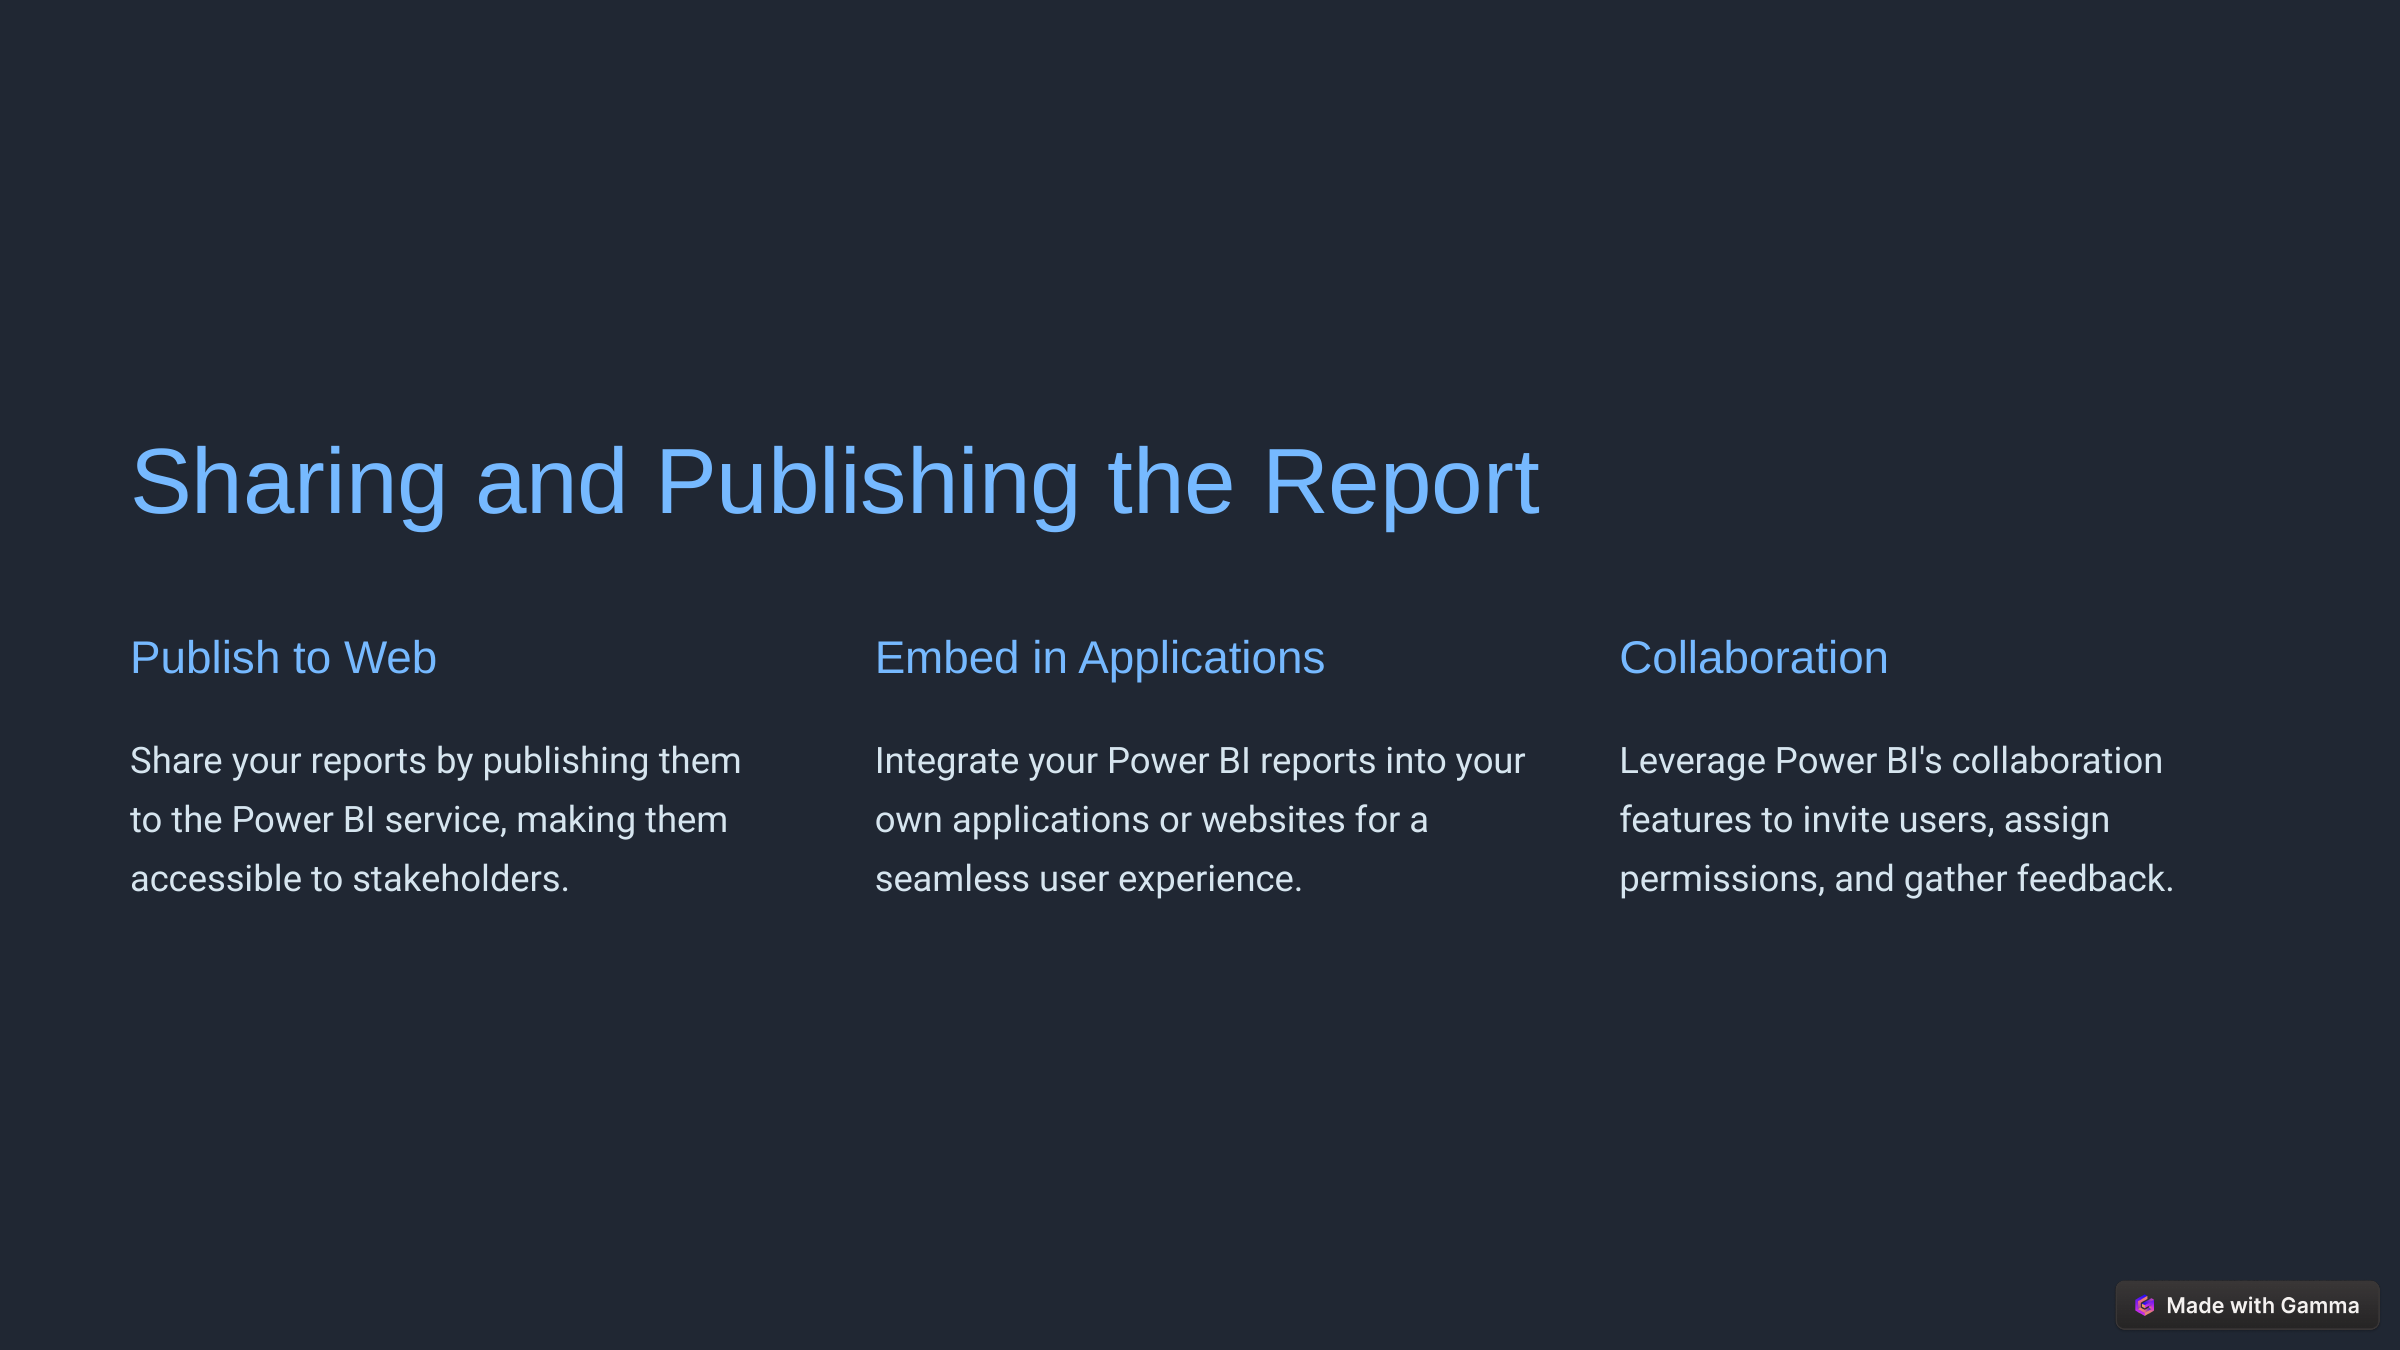

Sharing and Publishing the Report
Publish to Web
Embed in Applications
Collaboration
Share your reports by publishing them to the Power BI service, making them accessible to stakeholders.
Integrate your Power BI reports into your own applications or websites for a seamless user experience.
Leverage Power BI's collaboration features to invite users, assign permissions, and gather feedback.